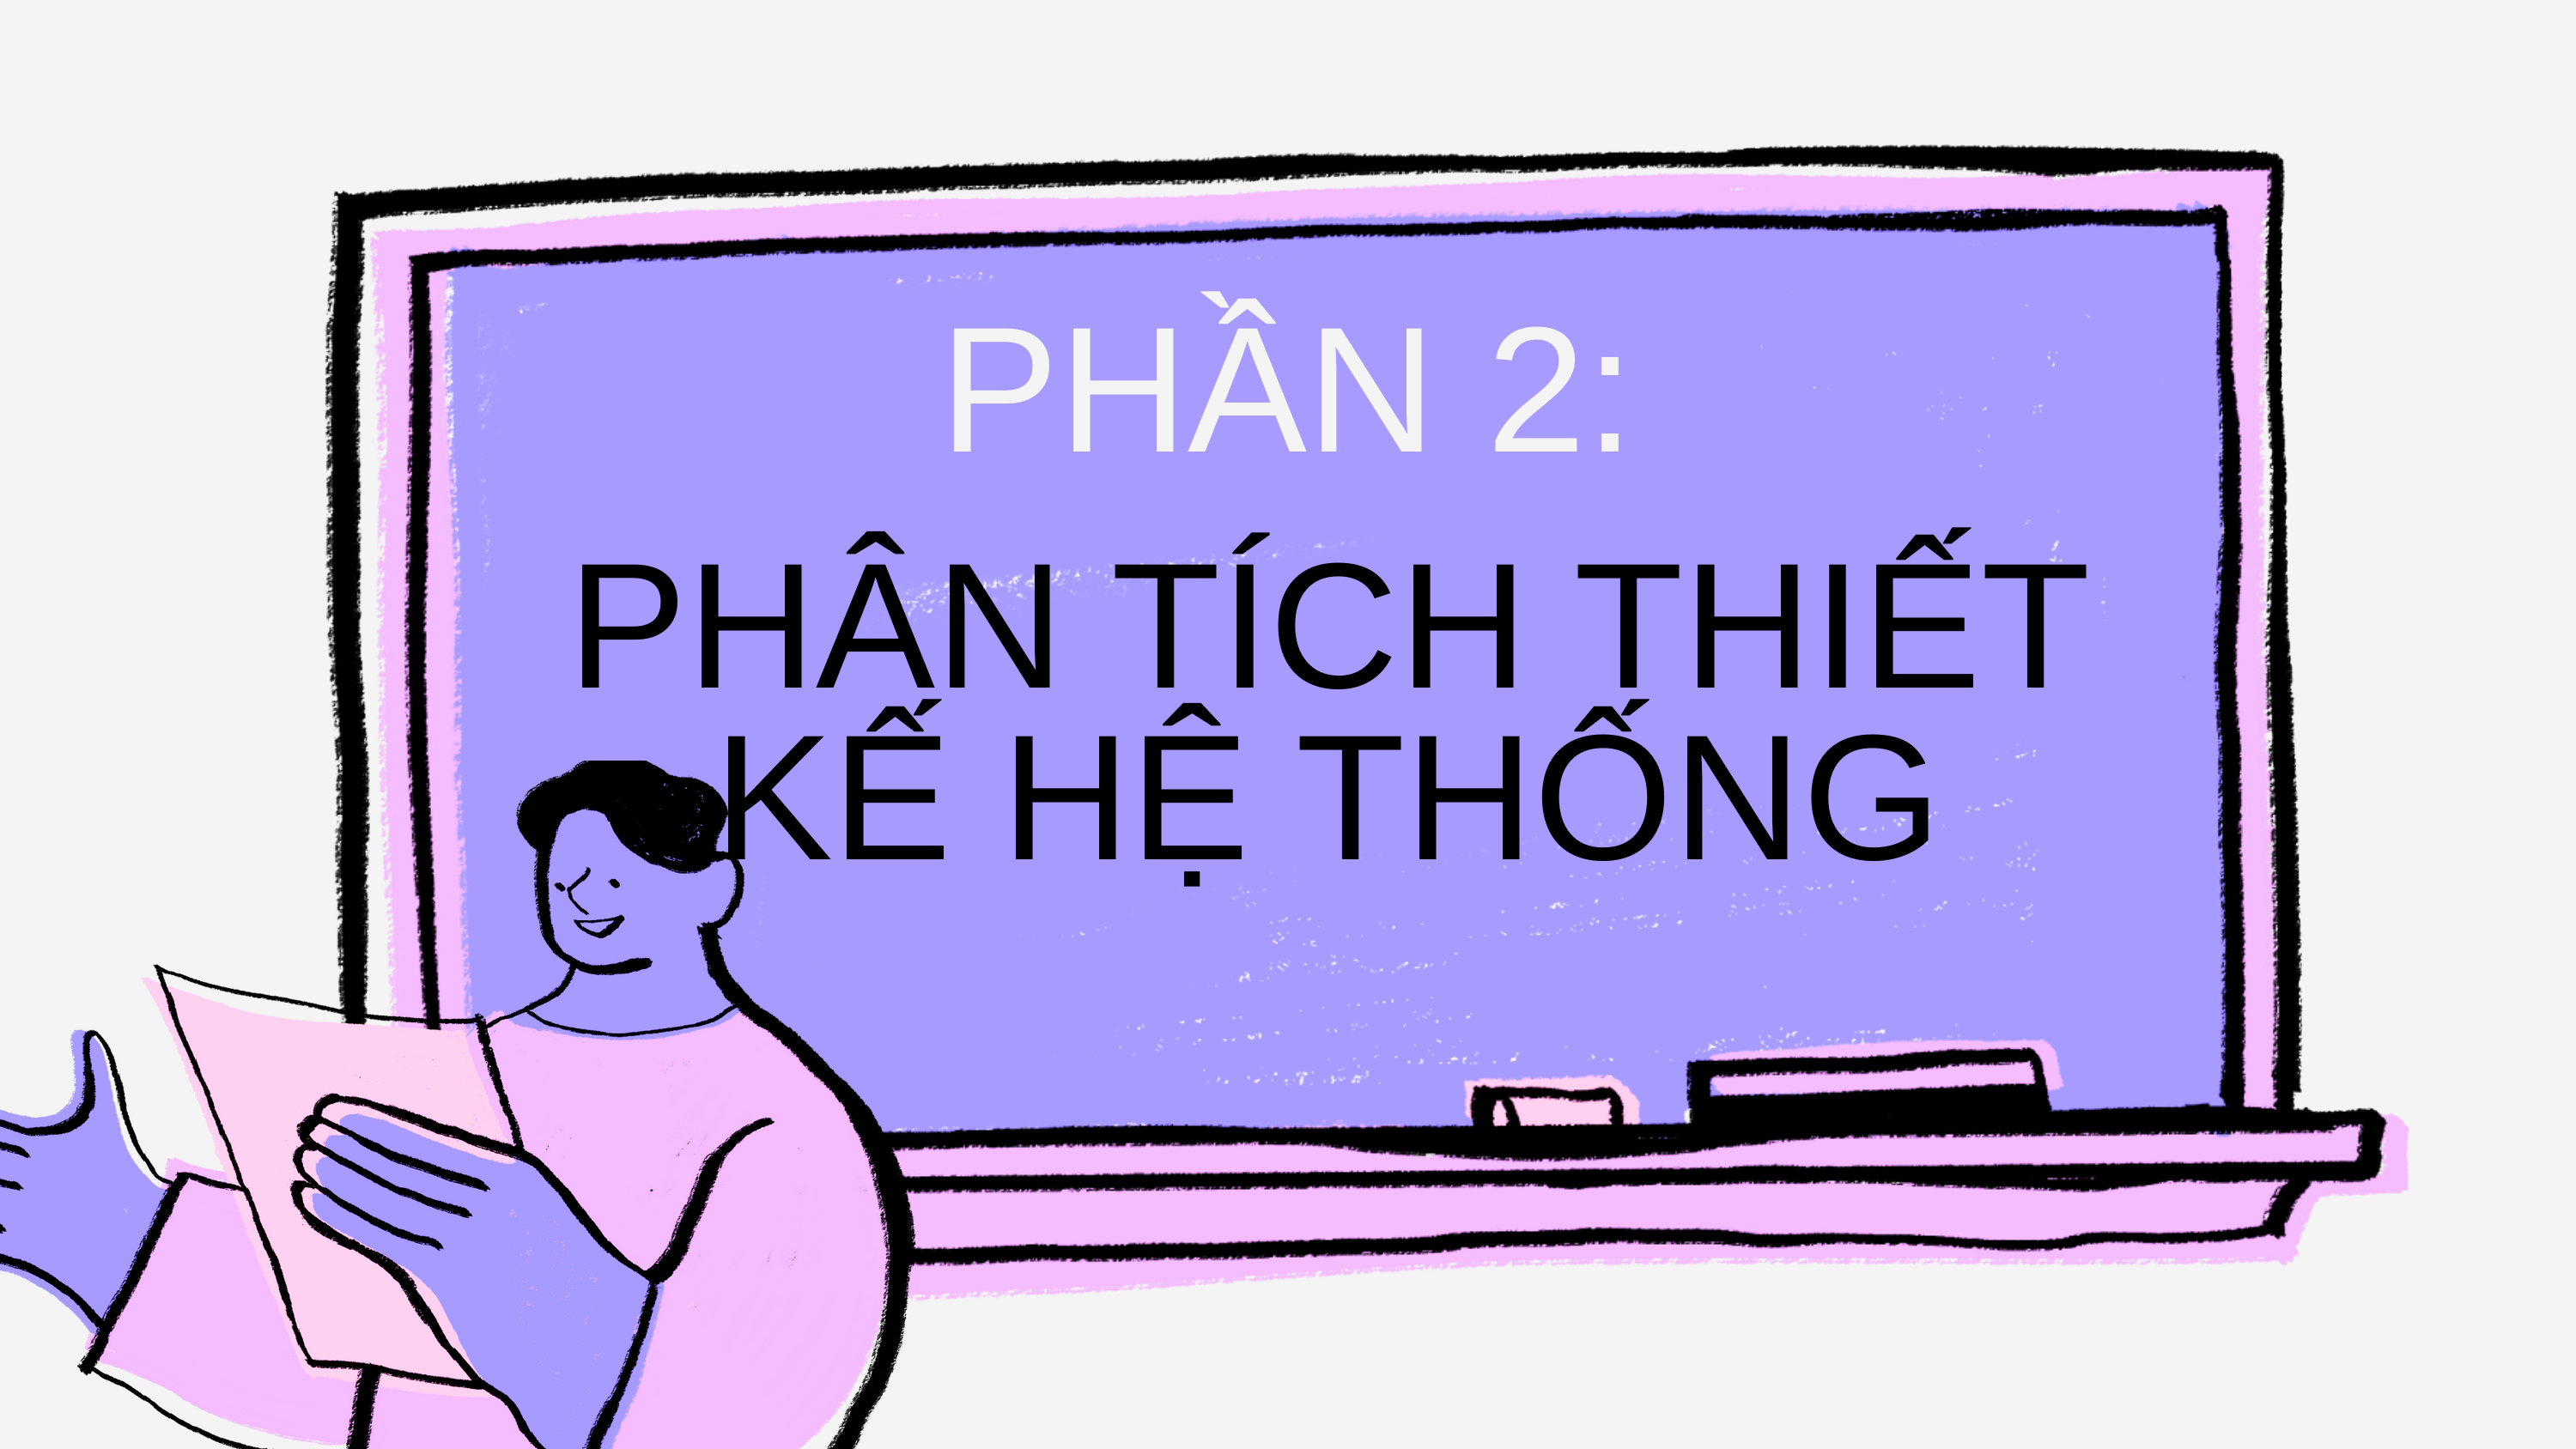

PHẦN 2:
PHÂN TÍCH THIẾT KẾ HỆ THỐNG